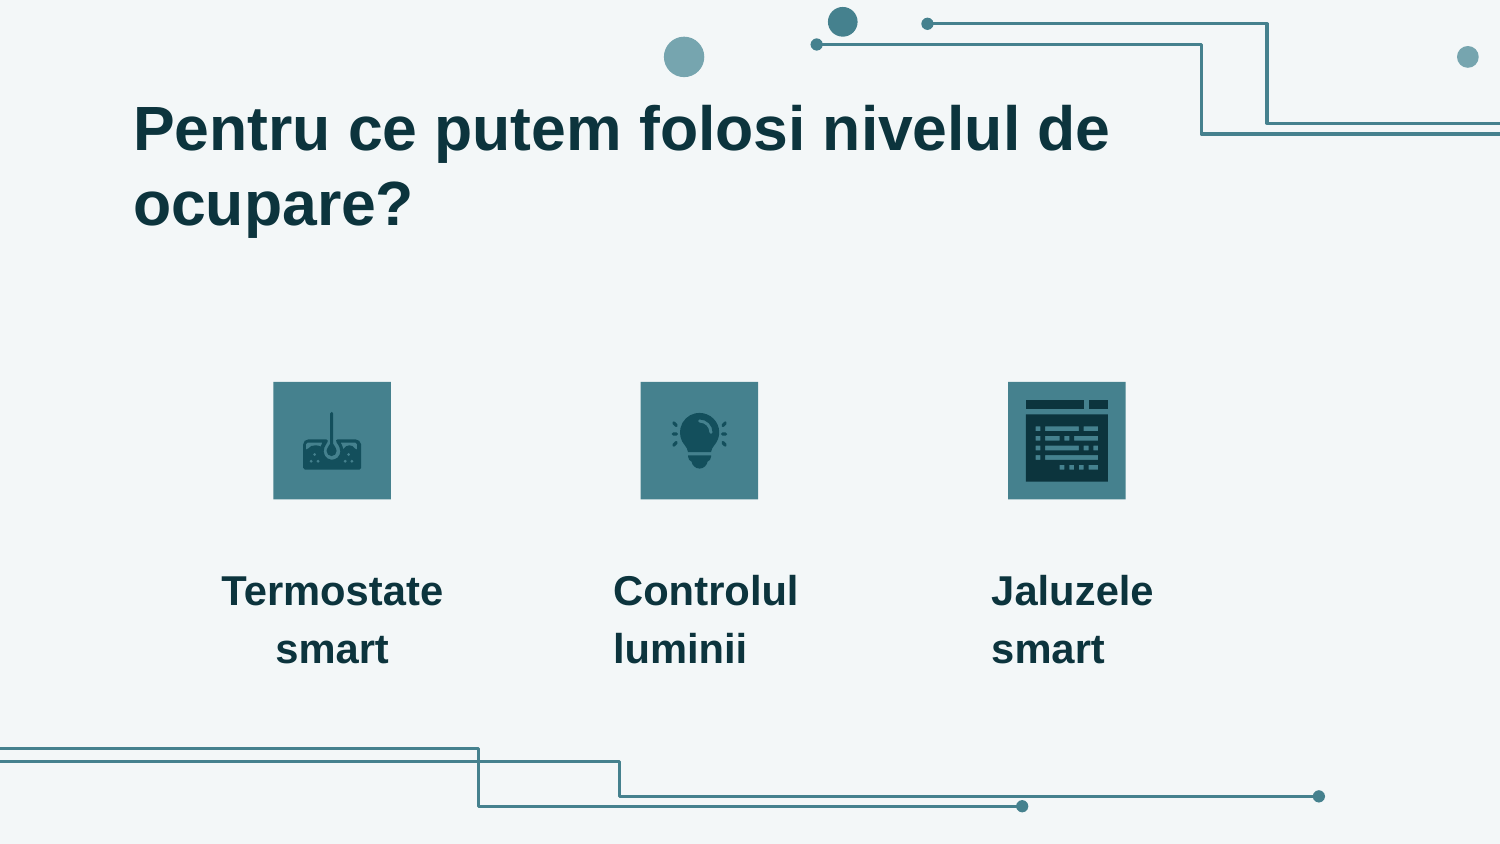

# Pentru ce putem folosi nivelul de ocupare?

Termostate smart
Controlul luminii
Jaluzele
smart